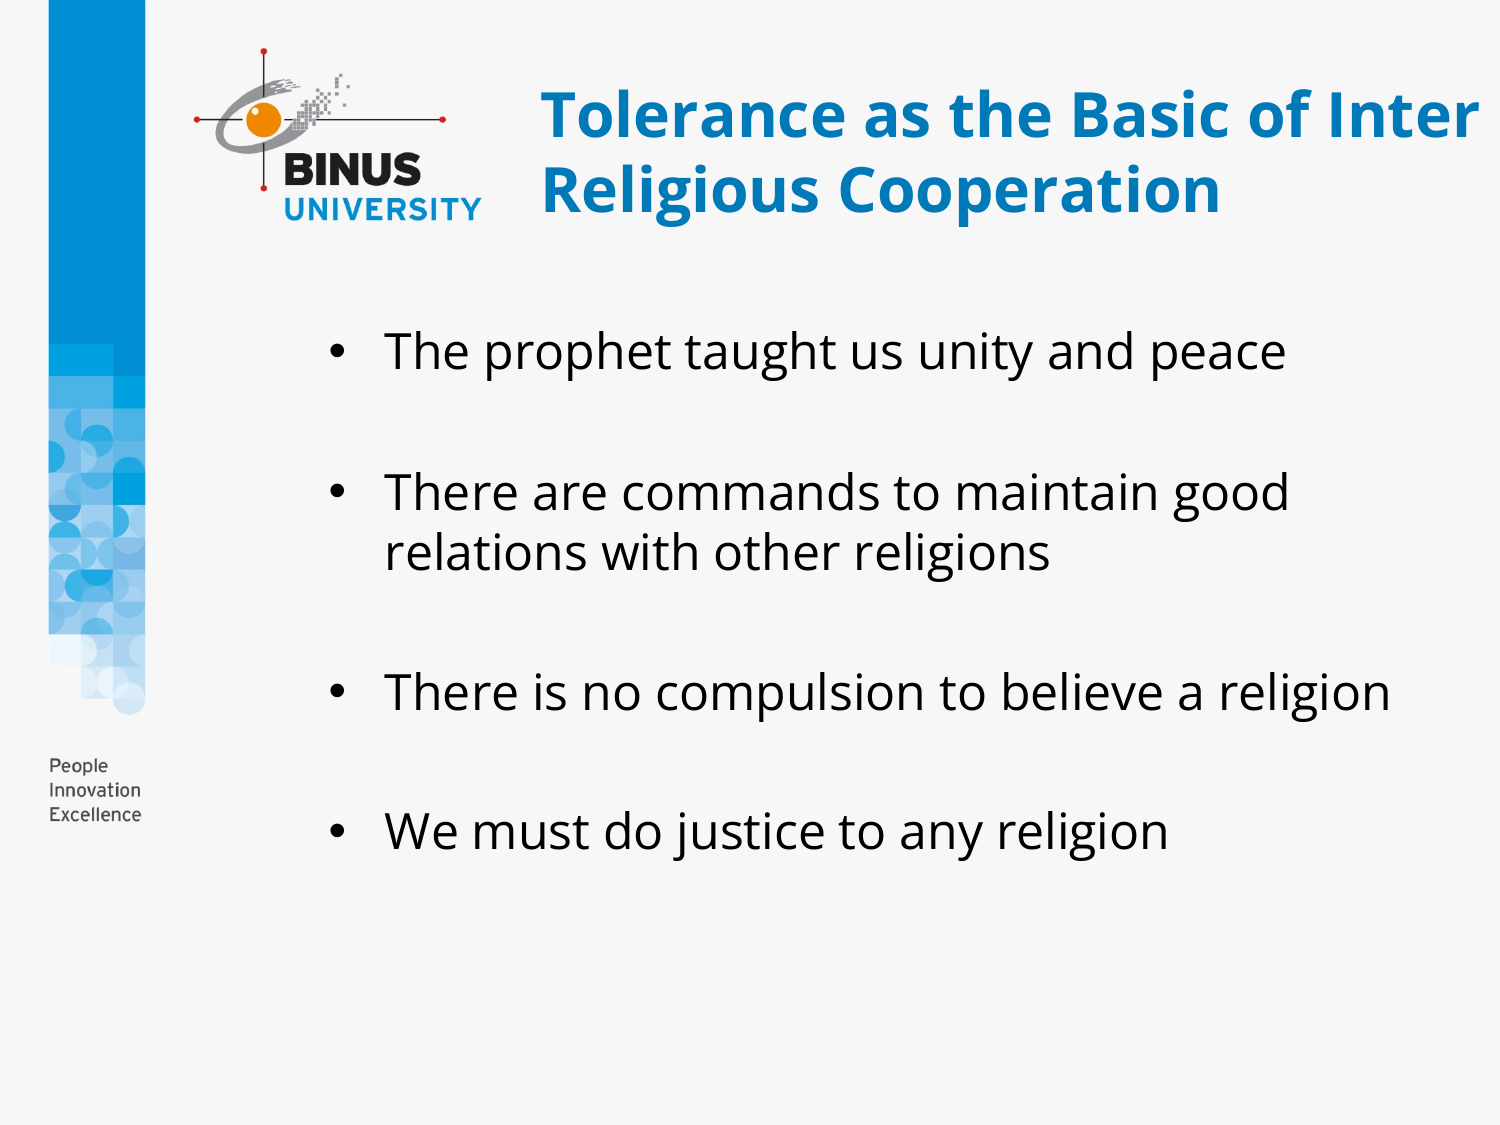

# Tolerance as the Basic of Inter Religious Cooperation
The prophet taught us unity and peace

There are commands to maintain good relations with other religions

There is no compulsion to believe a religion

We must do justice to any religion